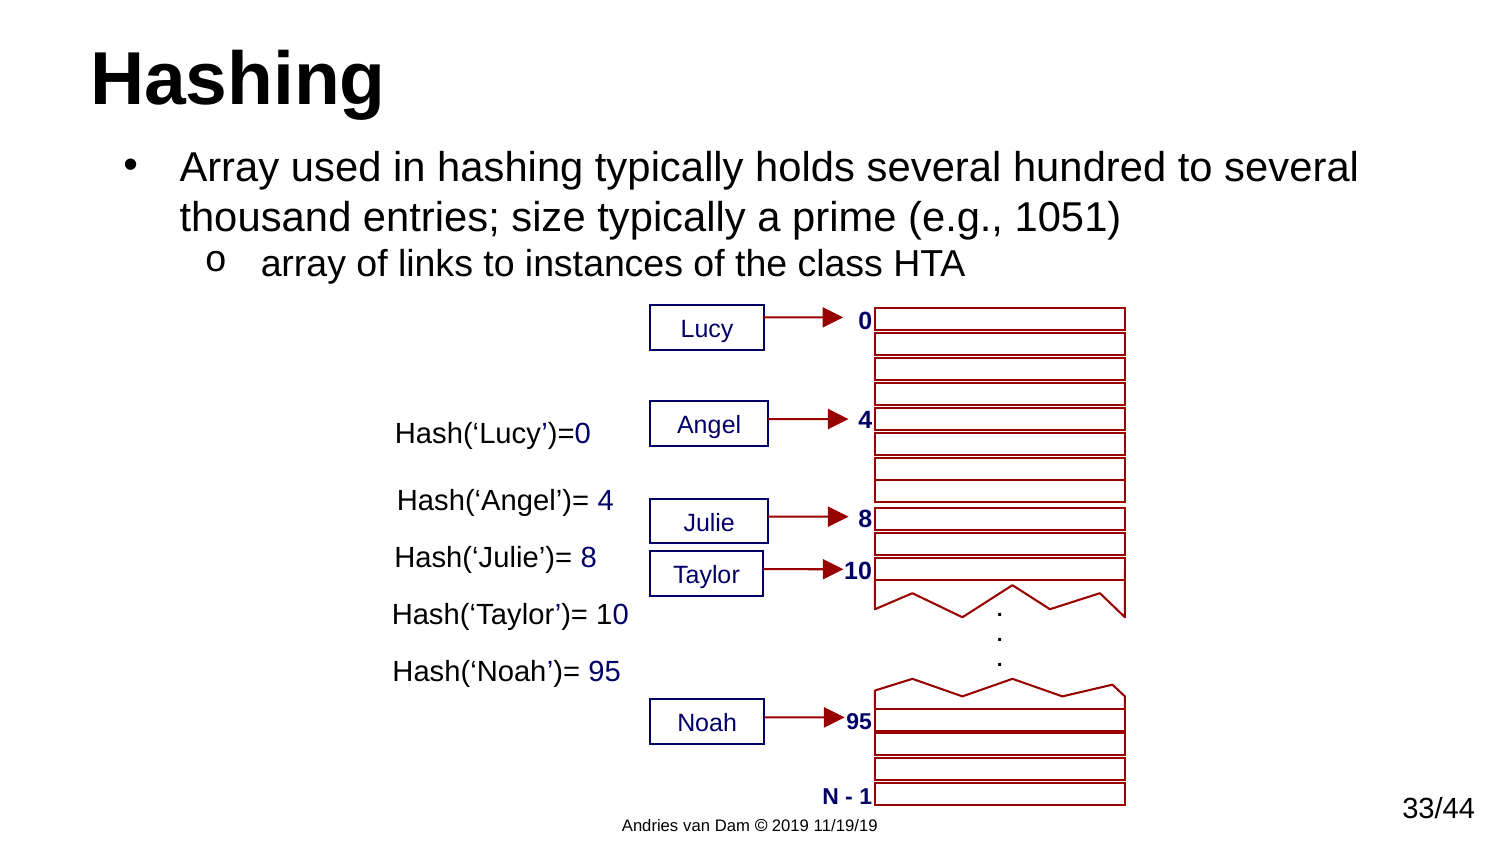

# Hashing
Array used in hashing typically holds several hundred to several thousand entries; size typically a prime (e.g., 1051)
array of links to instances of the class HTA
0

Hash(‘Lucy’)=0
Hash(‘Angel’)= 4

Hash(‘Taylor’)= 10

N - 1
Noah
Hash(‘Noah’)= 95

Hash(‘Julie’)= 8
Lucy

4
Angel

8
Julie

10
Taylor

.
.
.
95